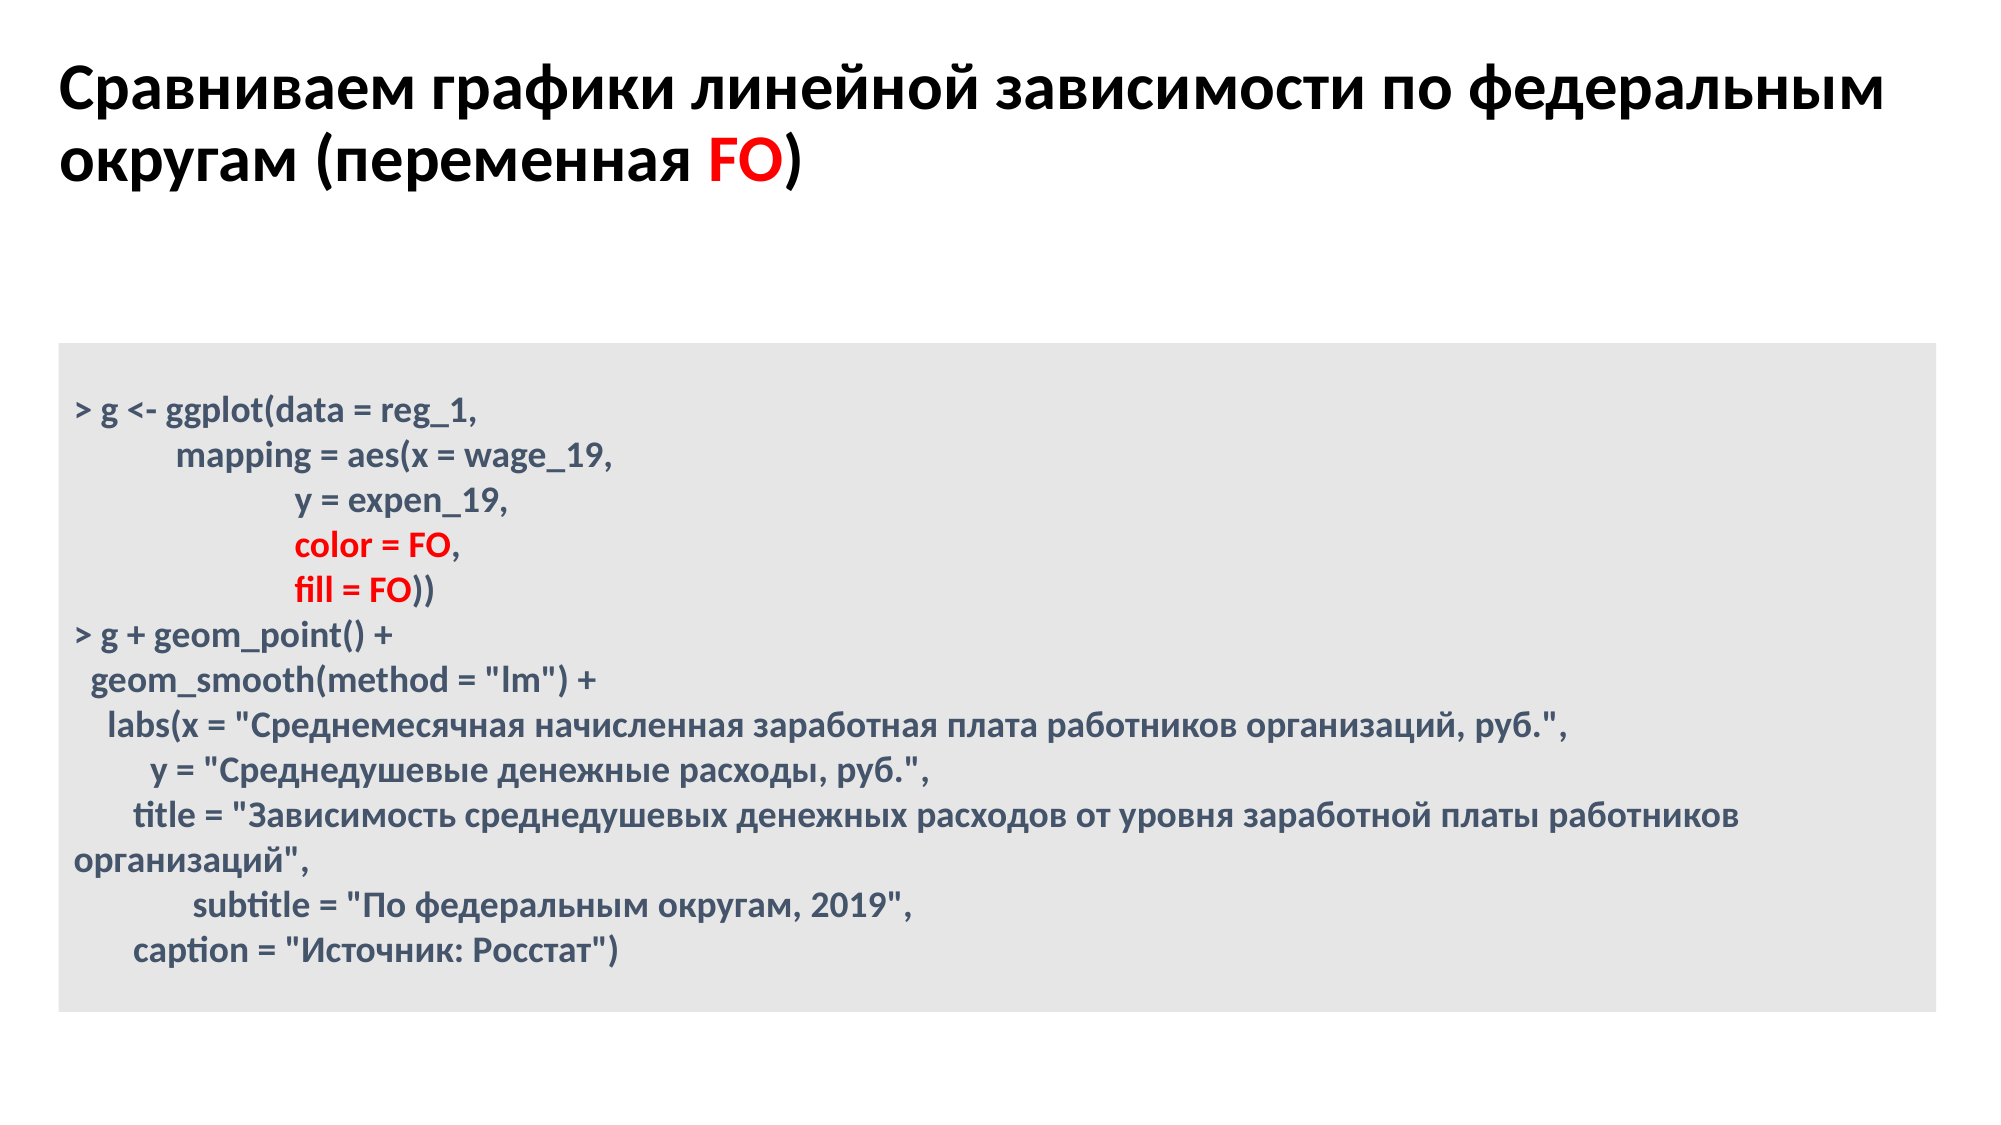

# Сравниваем графики линейной зависимости по федеральным округам (переменная FO)
> g <- ggplot(data = reg_1,
            mapping = aes(x = wage_19,
                          y = expen_19,
                          color = FO,
                          fill = FO))
> g + geom_point() +
  geom_smooth(method = "lm") +
    labs(x = "Среднемесячная начисленная заработная плата работников организаций, руб.",
         y = "Среднедушевые денежные расходы, руб.",
       title = "Зависимость среднедушевых денежных расходов от уровня заработной платы работников организаций",
              subtitle = "По федеральным округам, 2019",
       caption = "Источник: Росстат")